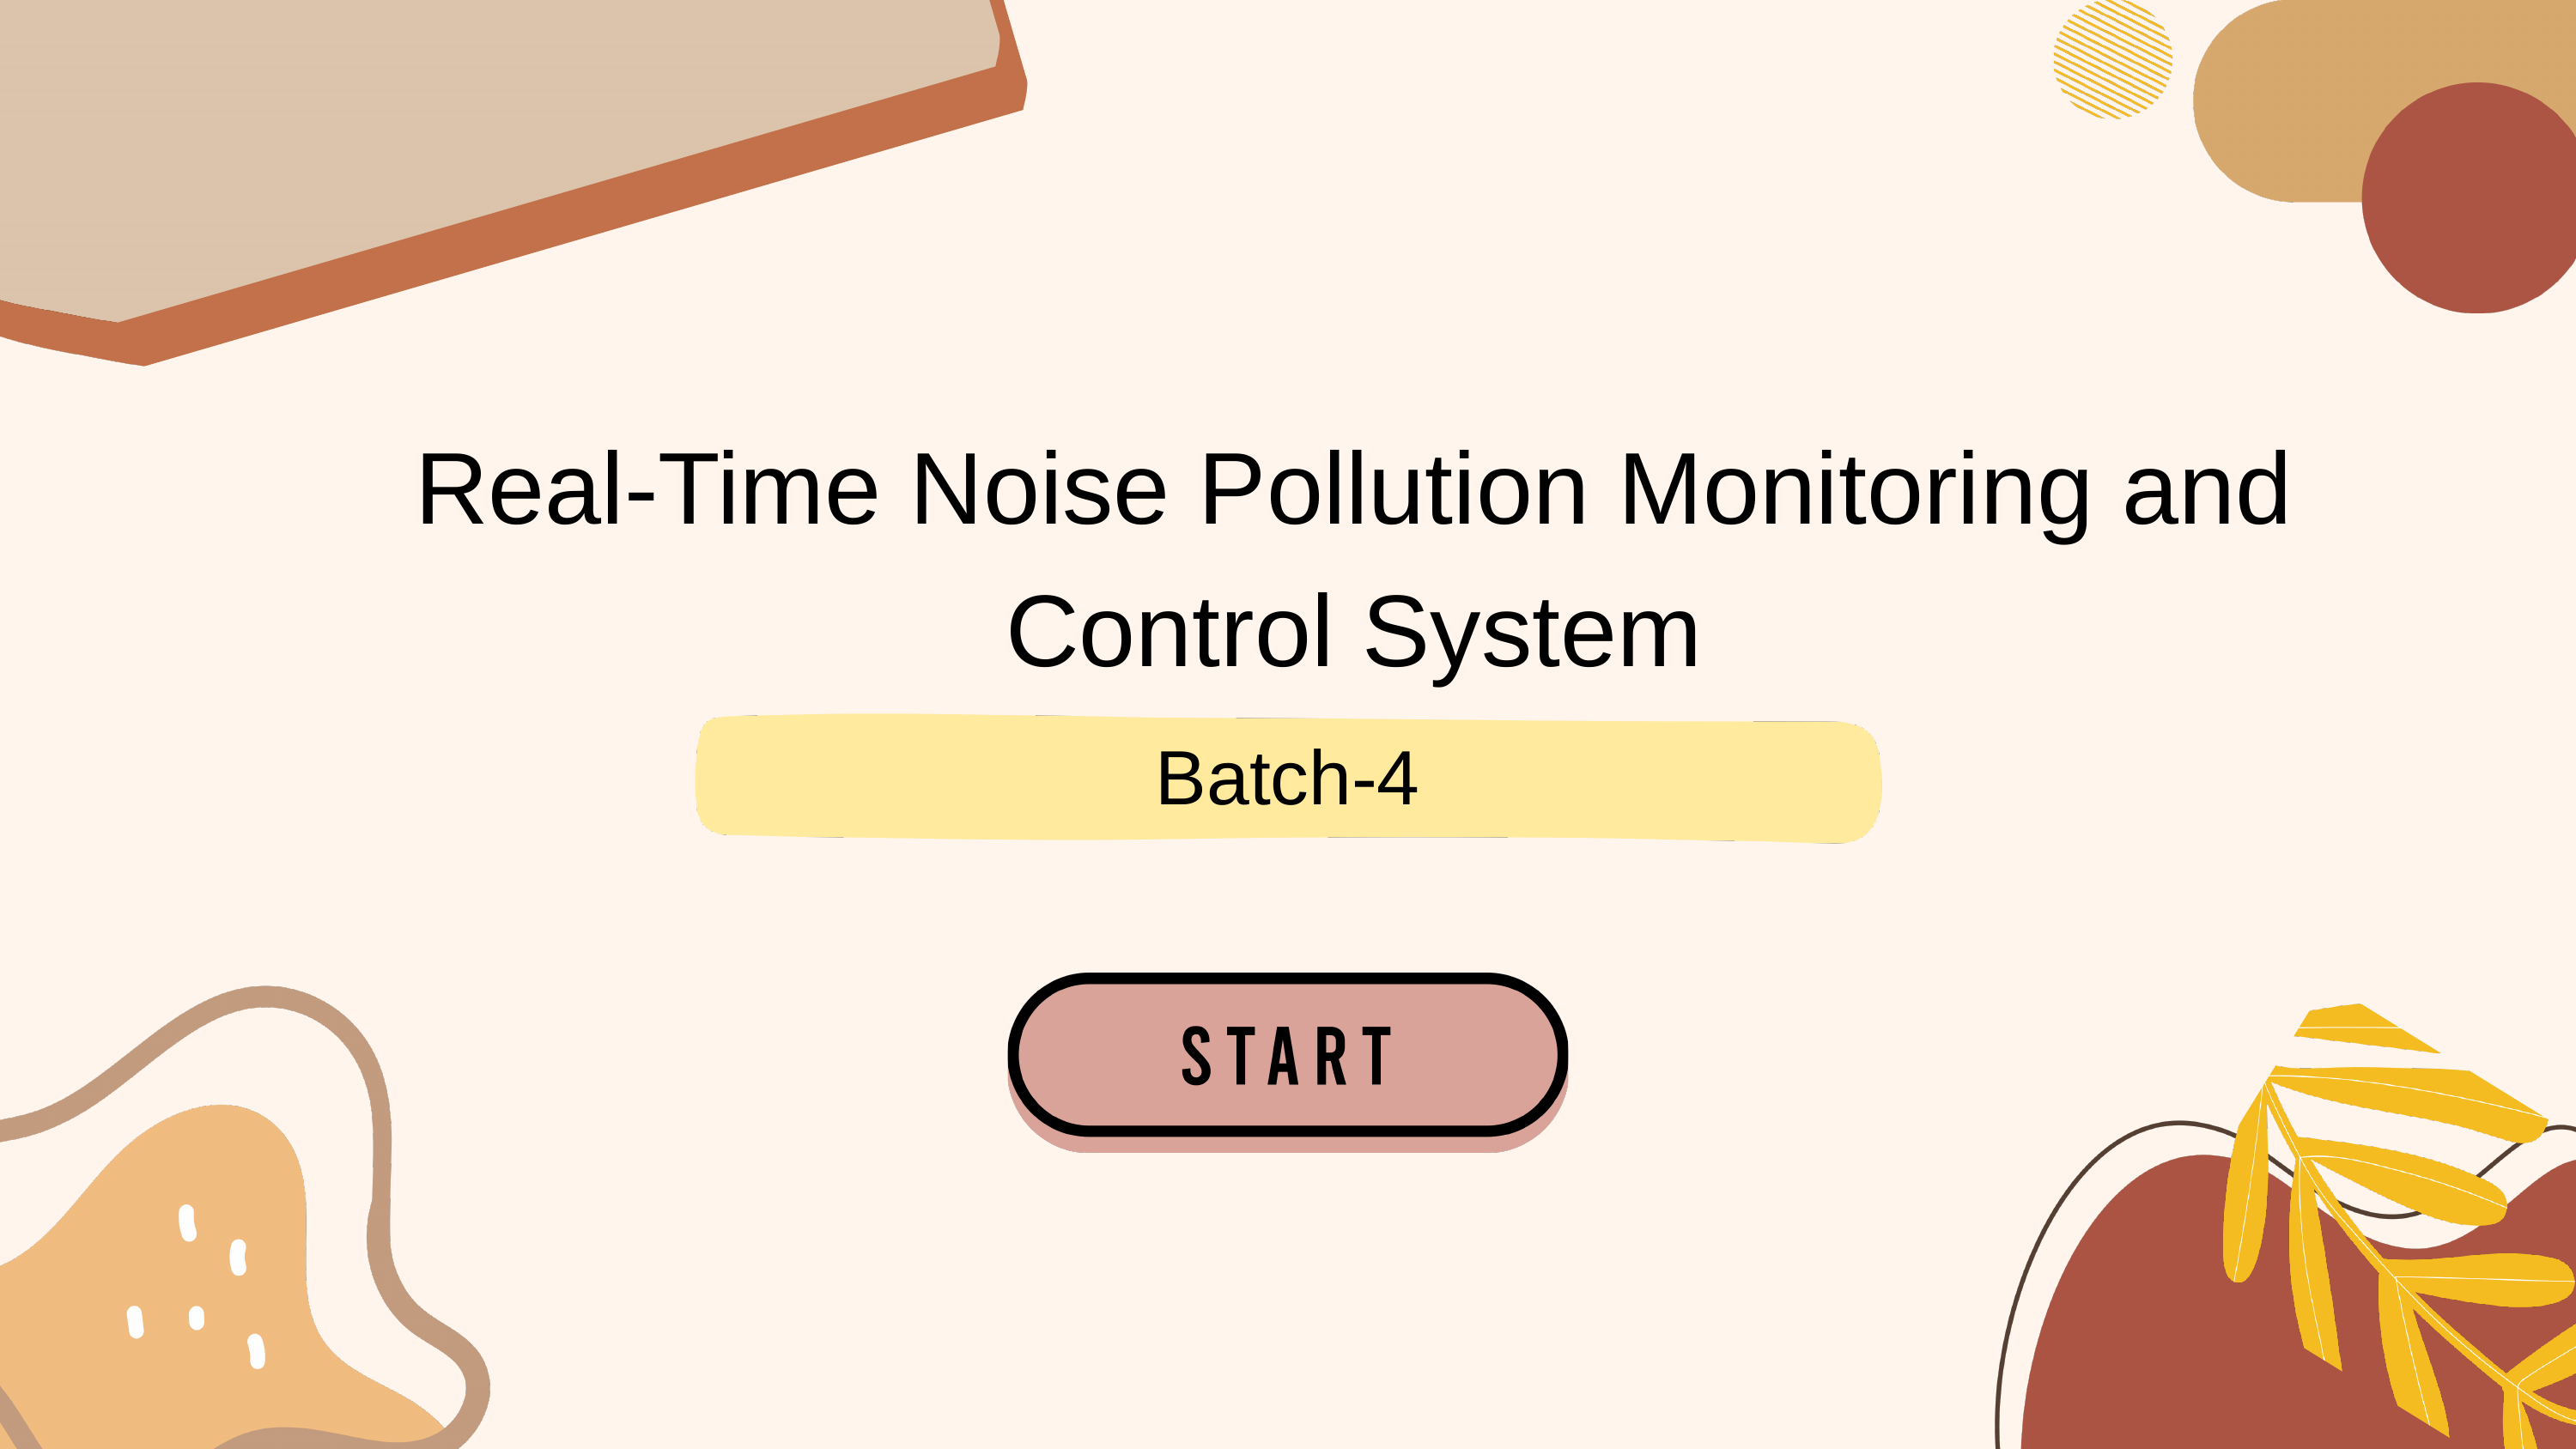

Real-Time Noise Pollution Monitoring and Control System

Batch-4